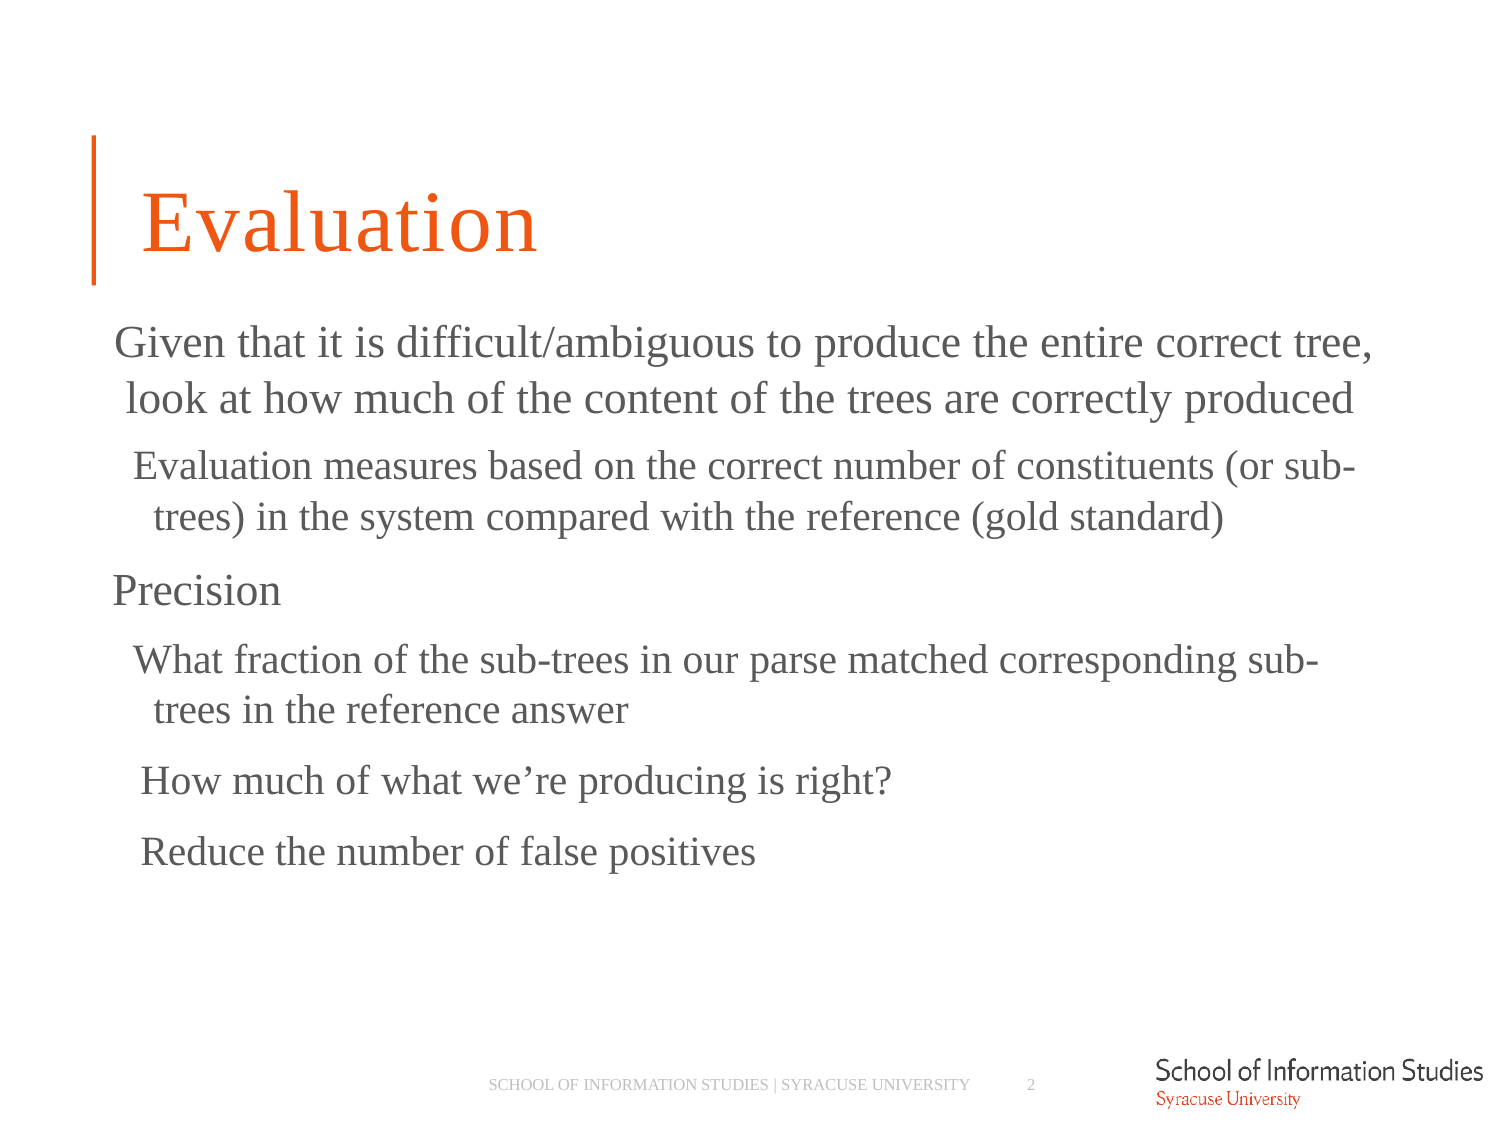

# Evaluation
Given that it is difficult/ambiguous to produce the entire correct tree,  look at how much of the content of the trees are correctly produced
­ Evaluation measures based on the correct number of constituents (or sub-  trees) in the system compared with the reference (gold standard)
Precision
­ What fraction of the sub-trees in our parse matched corresponding sub-  trees in the reference answer
­ How much of what we’re producing is right?
­ Reduce the number of false positives
2
SCHOOL OF INFORMATION STUDIES | SYRACUSE UNIVERSITY